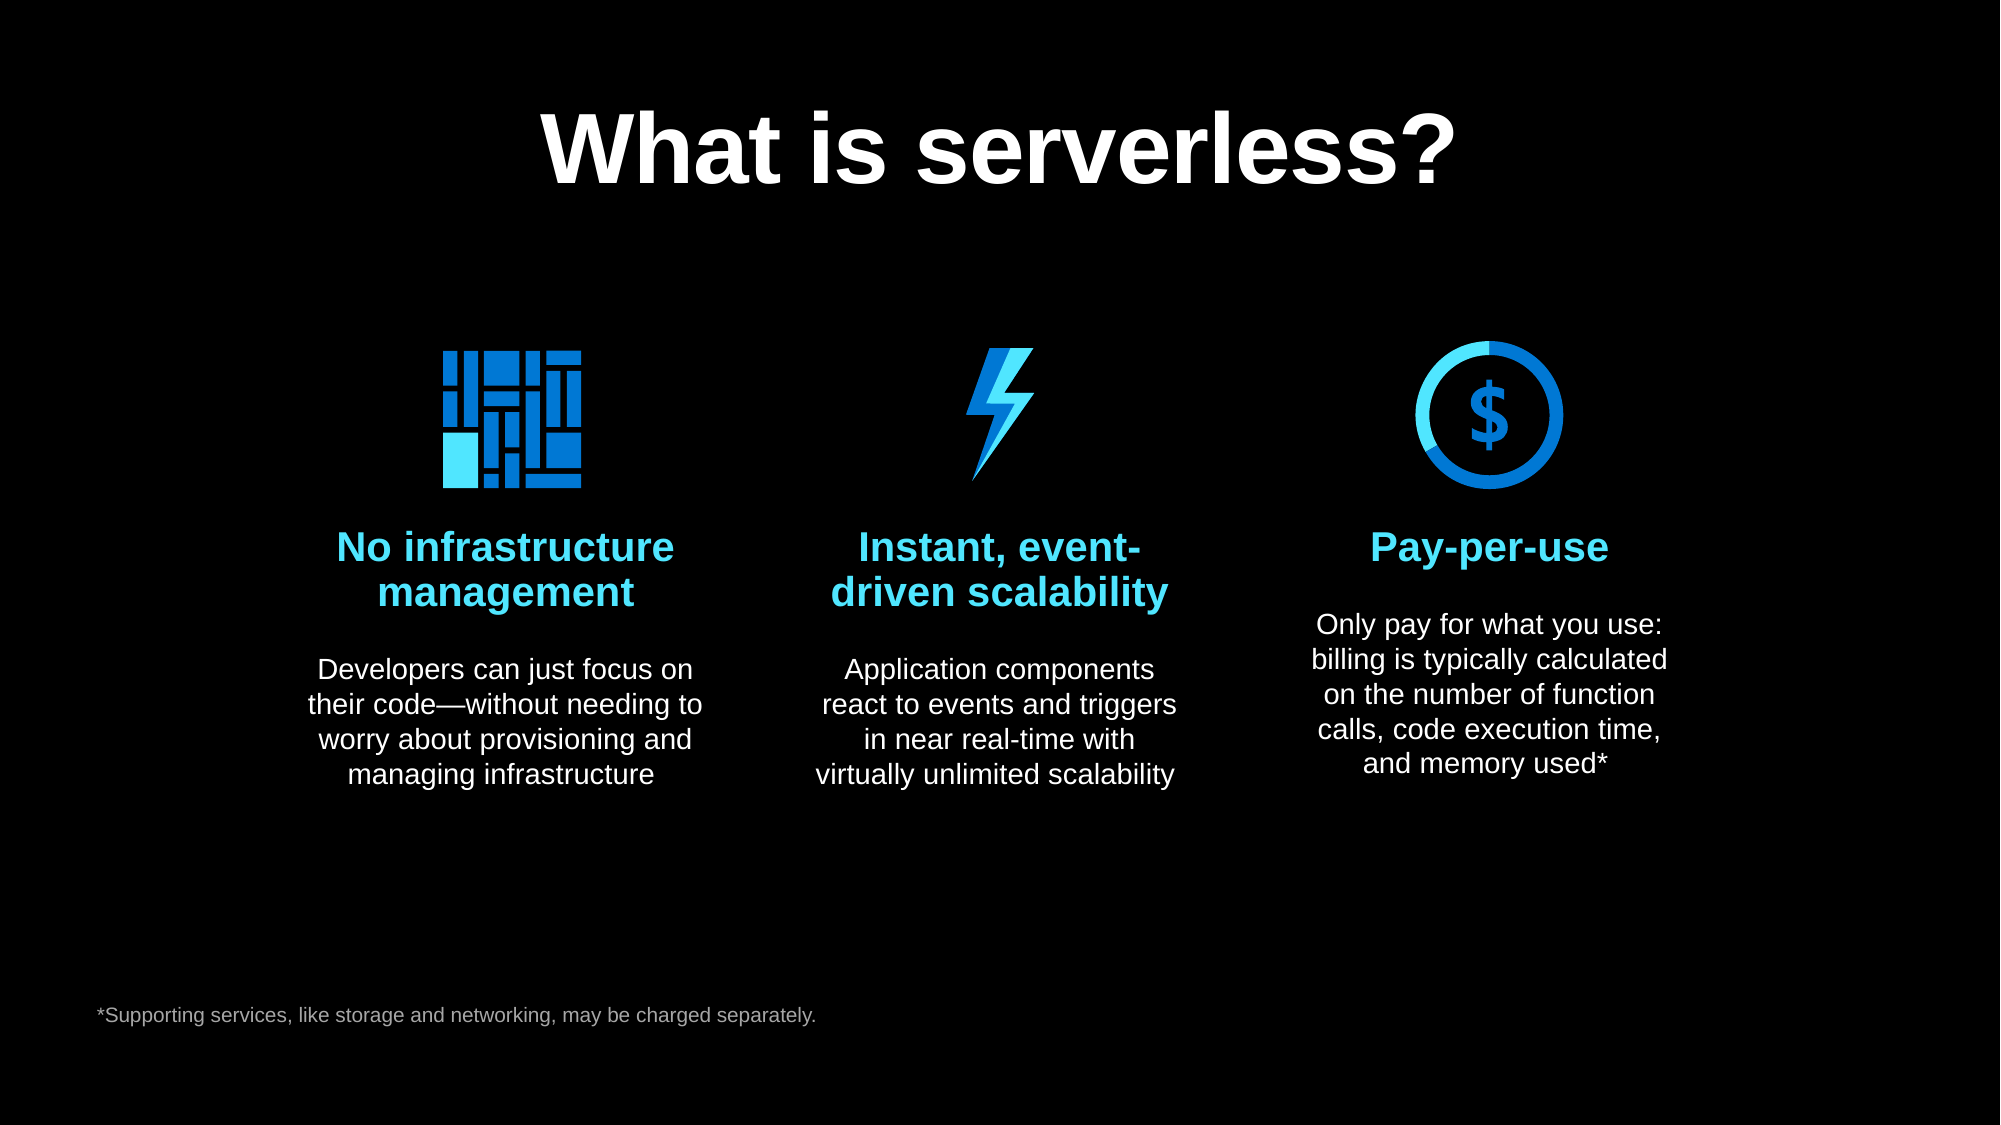

What is serverless?

No infrastructure management

Developers can just focus on their code—without needing to worry about provisioning and managing infrastructure
Instant, event-driven scalability

Application components react to events and triggers in near real-time with virtually unlimited scalability
Pay-per-use

Only pay for what you use: billing is typically calculated on the number of function calls, code execution time, and memory used*
*Supporting services, like storage and networking, may be charged separately.